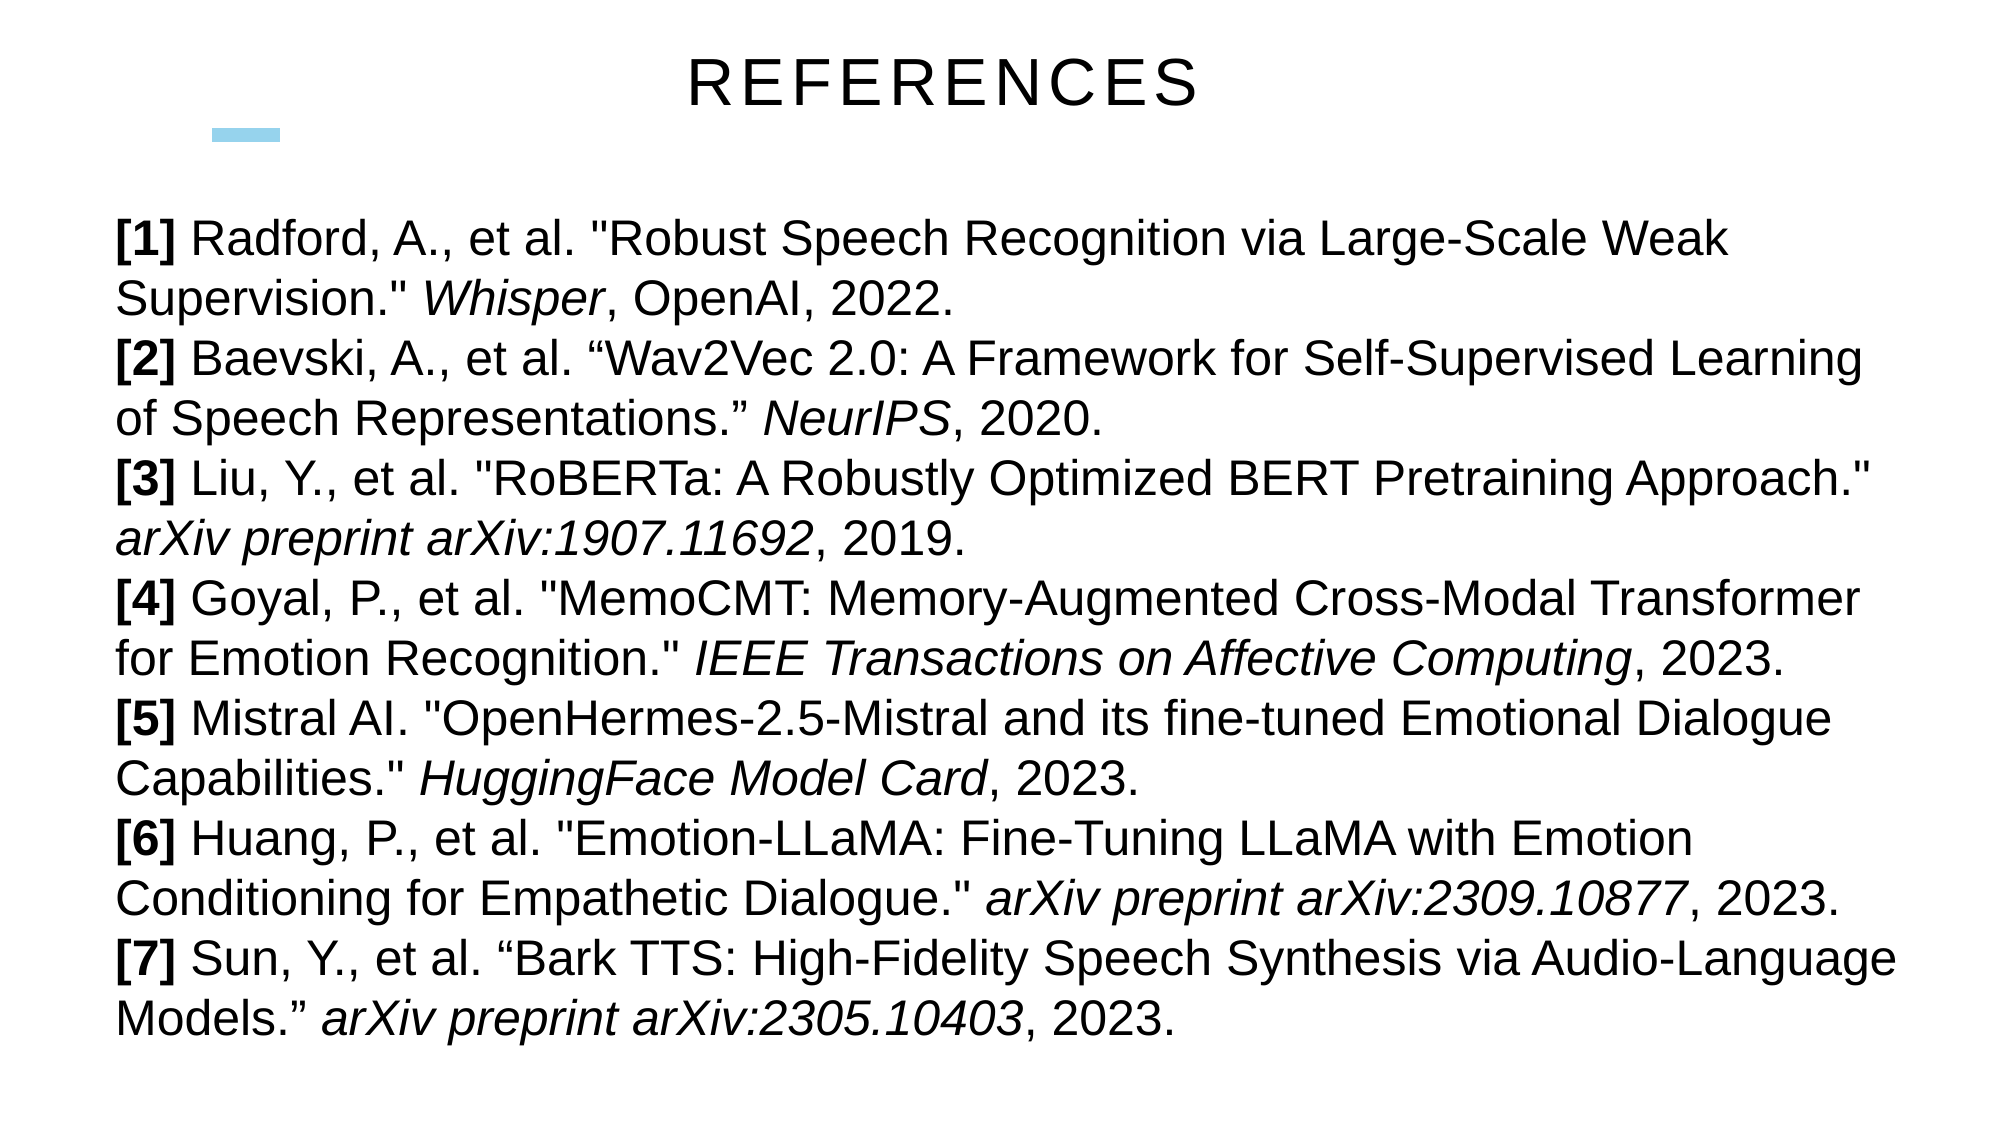

# References
[1] Radford, A., et al. "Robust Speech Recognition via Large-Scale Weak Supervision." Whisper, OpenAI, 2022.
[2] Baevski, A., et al. “Wav2Vec 2.0: A Framework for Self-Supervised Learning of Speech Representations.” NeurIPS, 2020.
[3] Liu, Y., et al. "RoBERTa: A Robustly Optimized BERT Pretraining Approach." arXiv preprint arXiv:1907.11692, 2019.
[4] Goyal, P., et al. "MemoCMT: Memory-Augmented Cross-Modal Transformer for Emotion Recognition." IEEE Transactions on Affective Computing, 2023.
[5] Mistral AI. "OpenHermes-2.5-Mistral and its fine-tuned Emotional Dialogue Capabilities." HuggingFace Model Card, 2023.
[6] Huang, P., et al. "Emotion-LLaMA: Fine-Tuning LLaMA with Emotion Conditioning for Empathetic Dialogue." arXiv preprint arXiv:2309.10877, 2023.
[7] Sun, Y., et al. “Bark TTS: High-Fidelity Speech Synthesis via Audio-Language Models.” arXiv preprint arXiv:2305.10403, 2023.